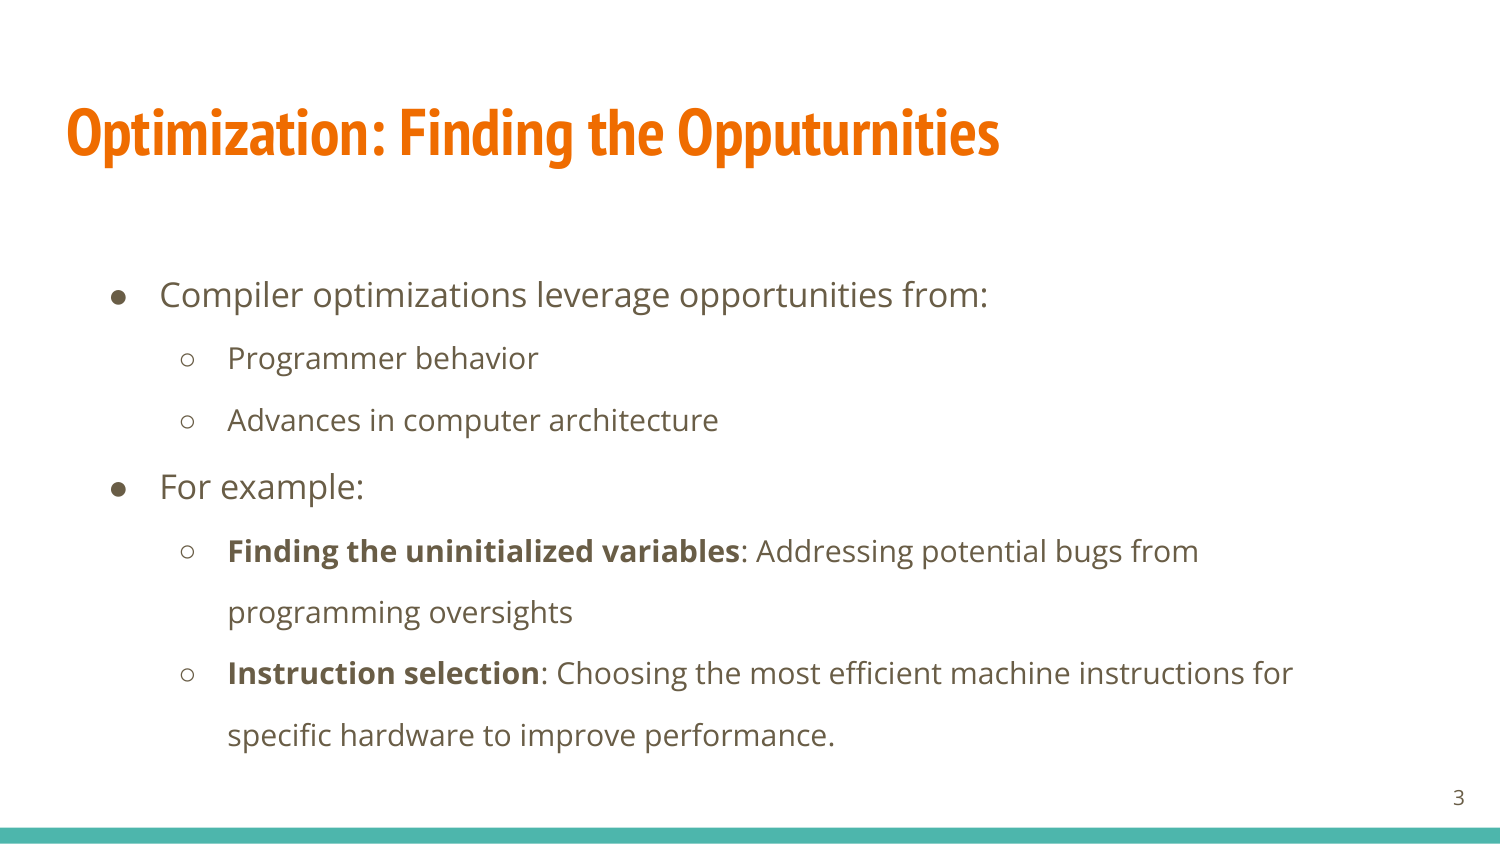

# Optimization: Finding the Opputurnities
Compiler optimizations leverage opportunities from:
Programmer behavior
Advances in computer architecture
For example:
Finding the uninitialized variables: Addressing potential bugs from programming oversights
Instruction selection: Choosing the most efficient machine instructions for specific hardware to improve performance.
3